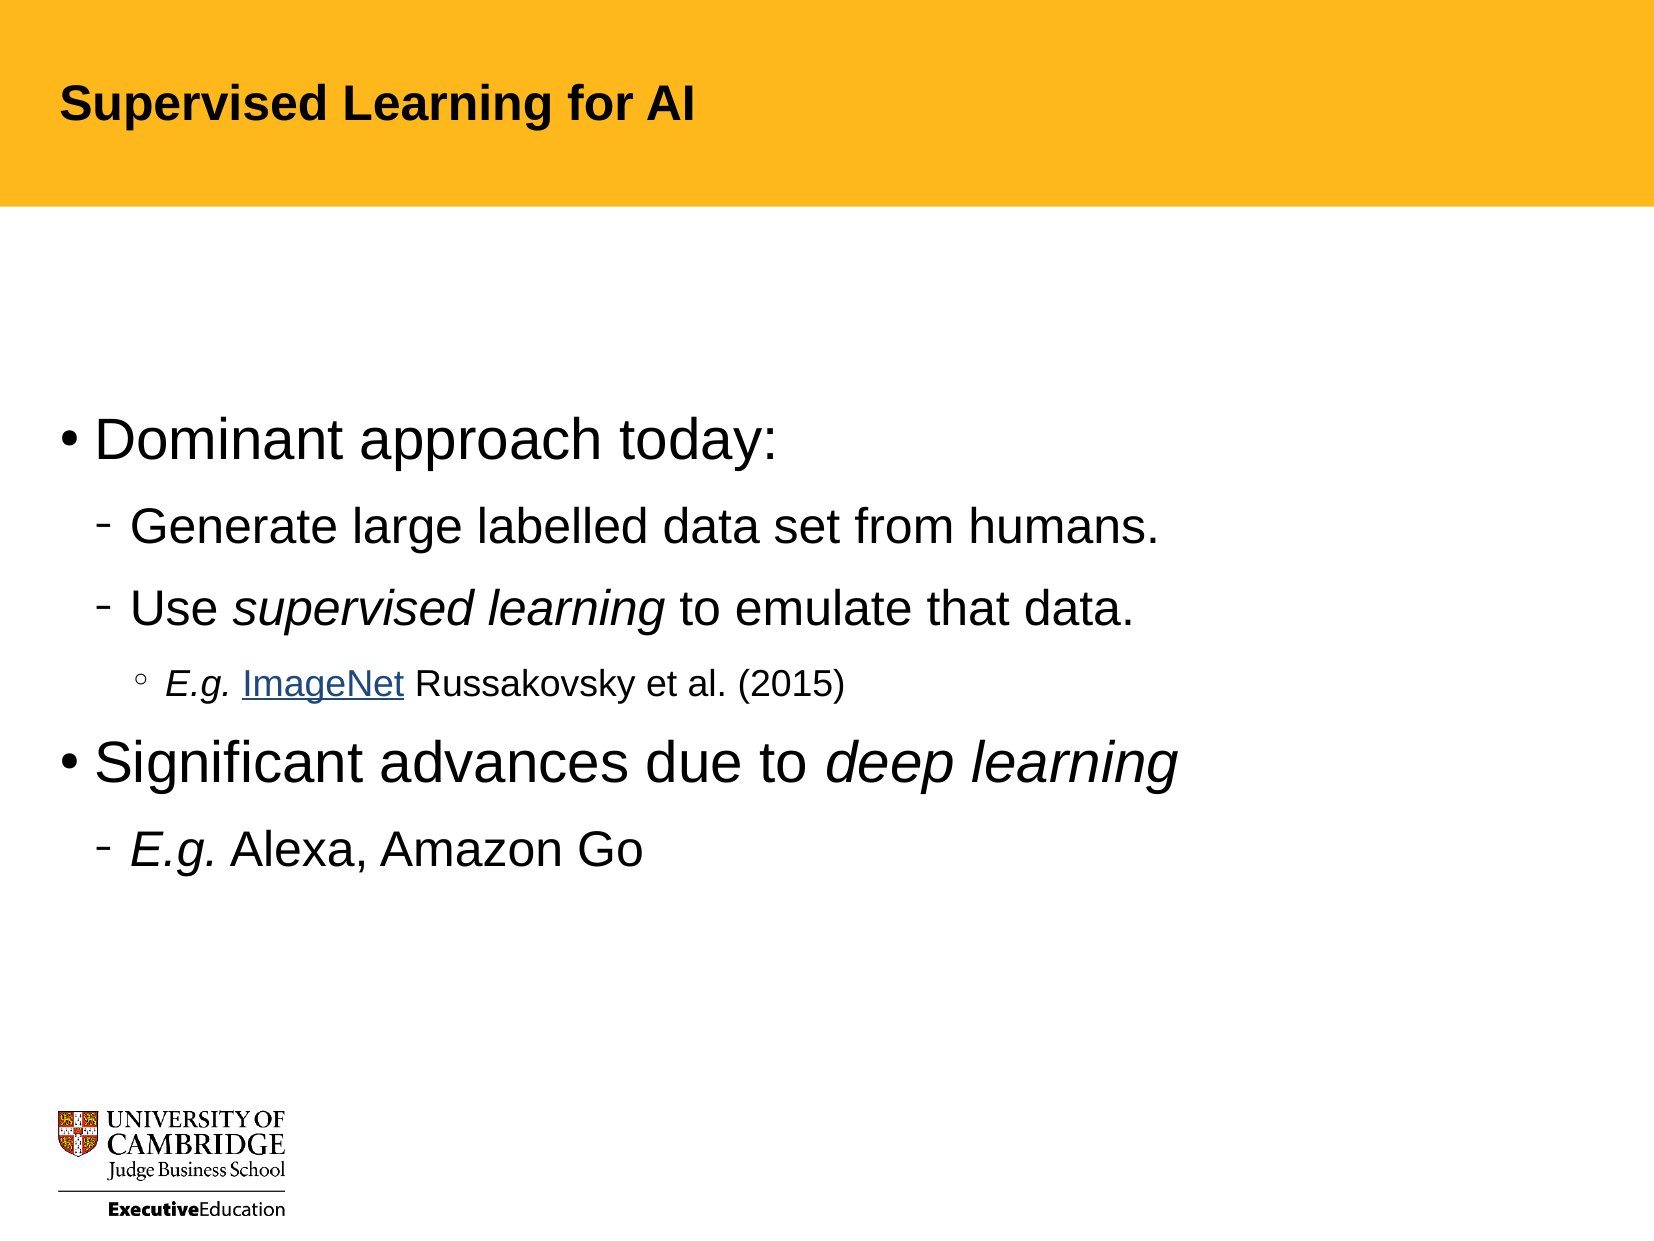

Supervised Learning for AI
Dominant approach today:
Generate large labelled data set from humans.
Use supervised learning to emulate that data.
E.g. ImageNet Russakovsky et al. (2015)
Significant advances due to deep learning
E.g. Alexa, Amazon Go